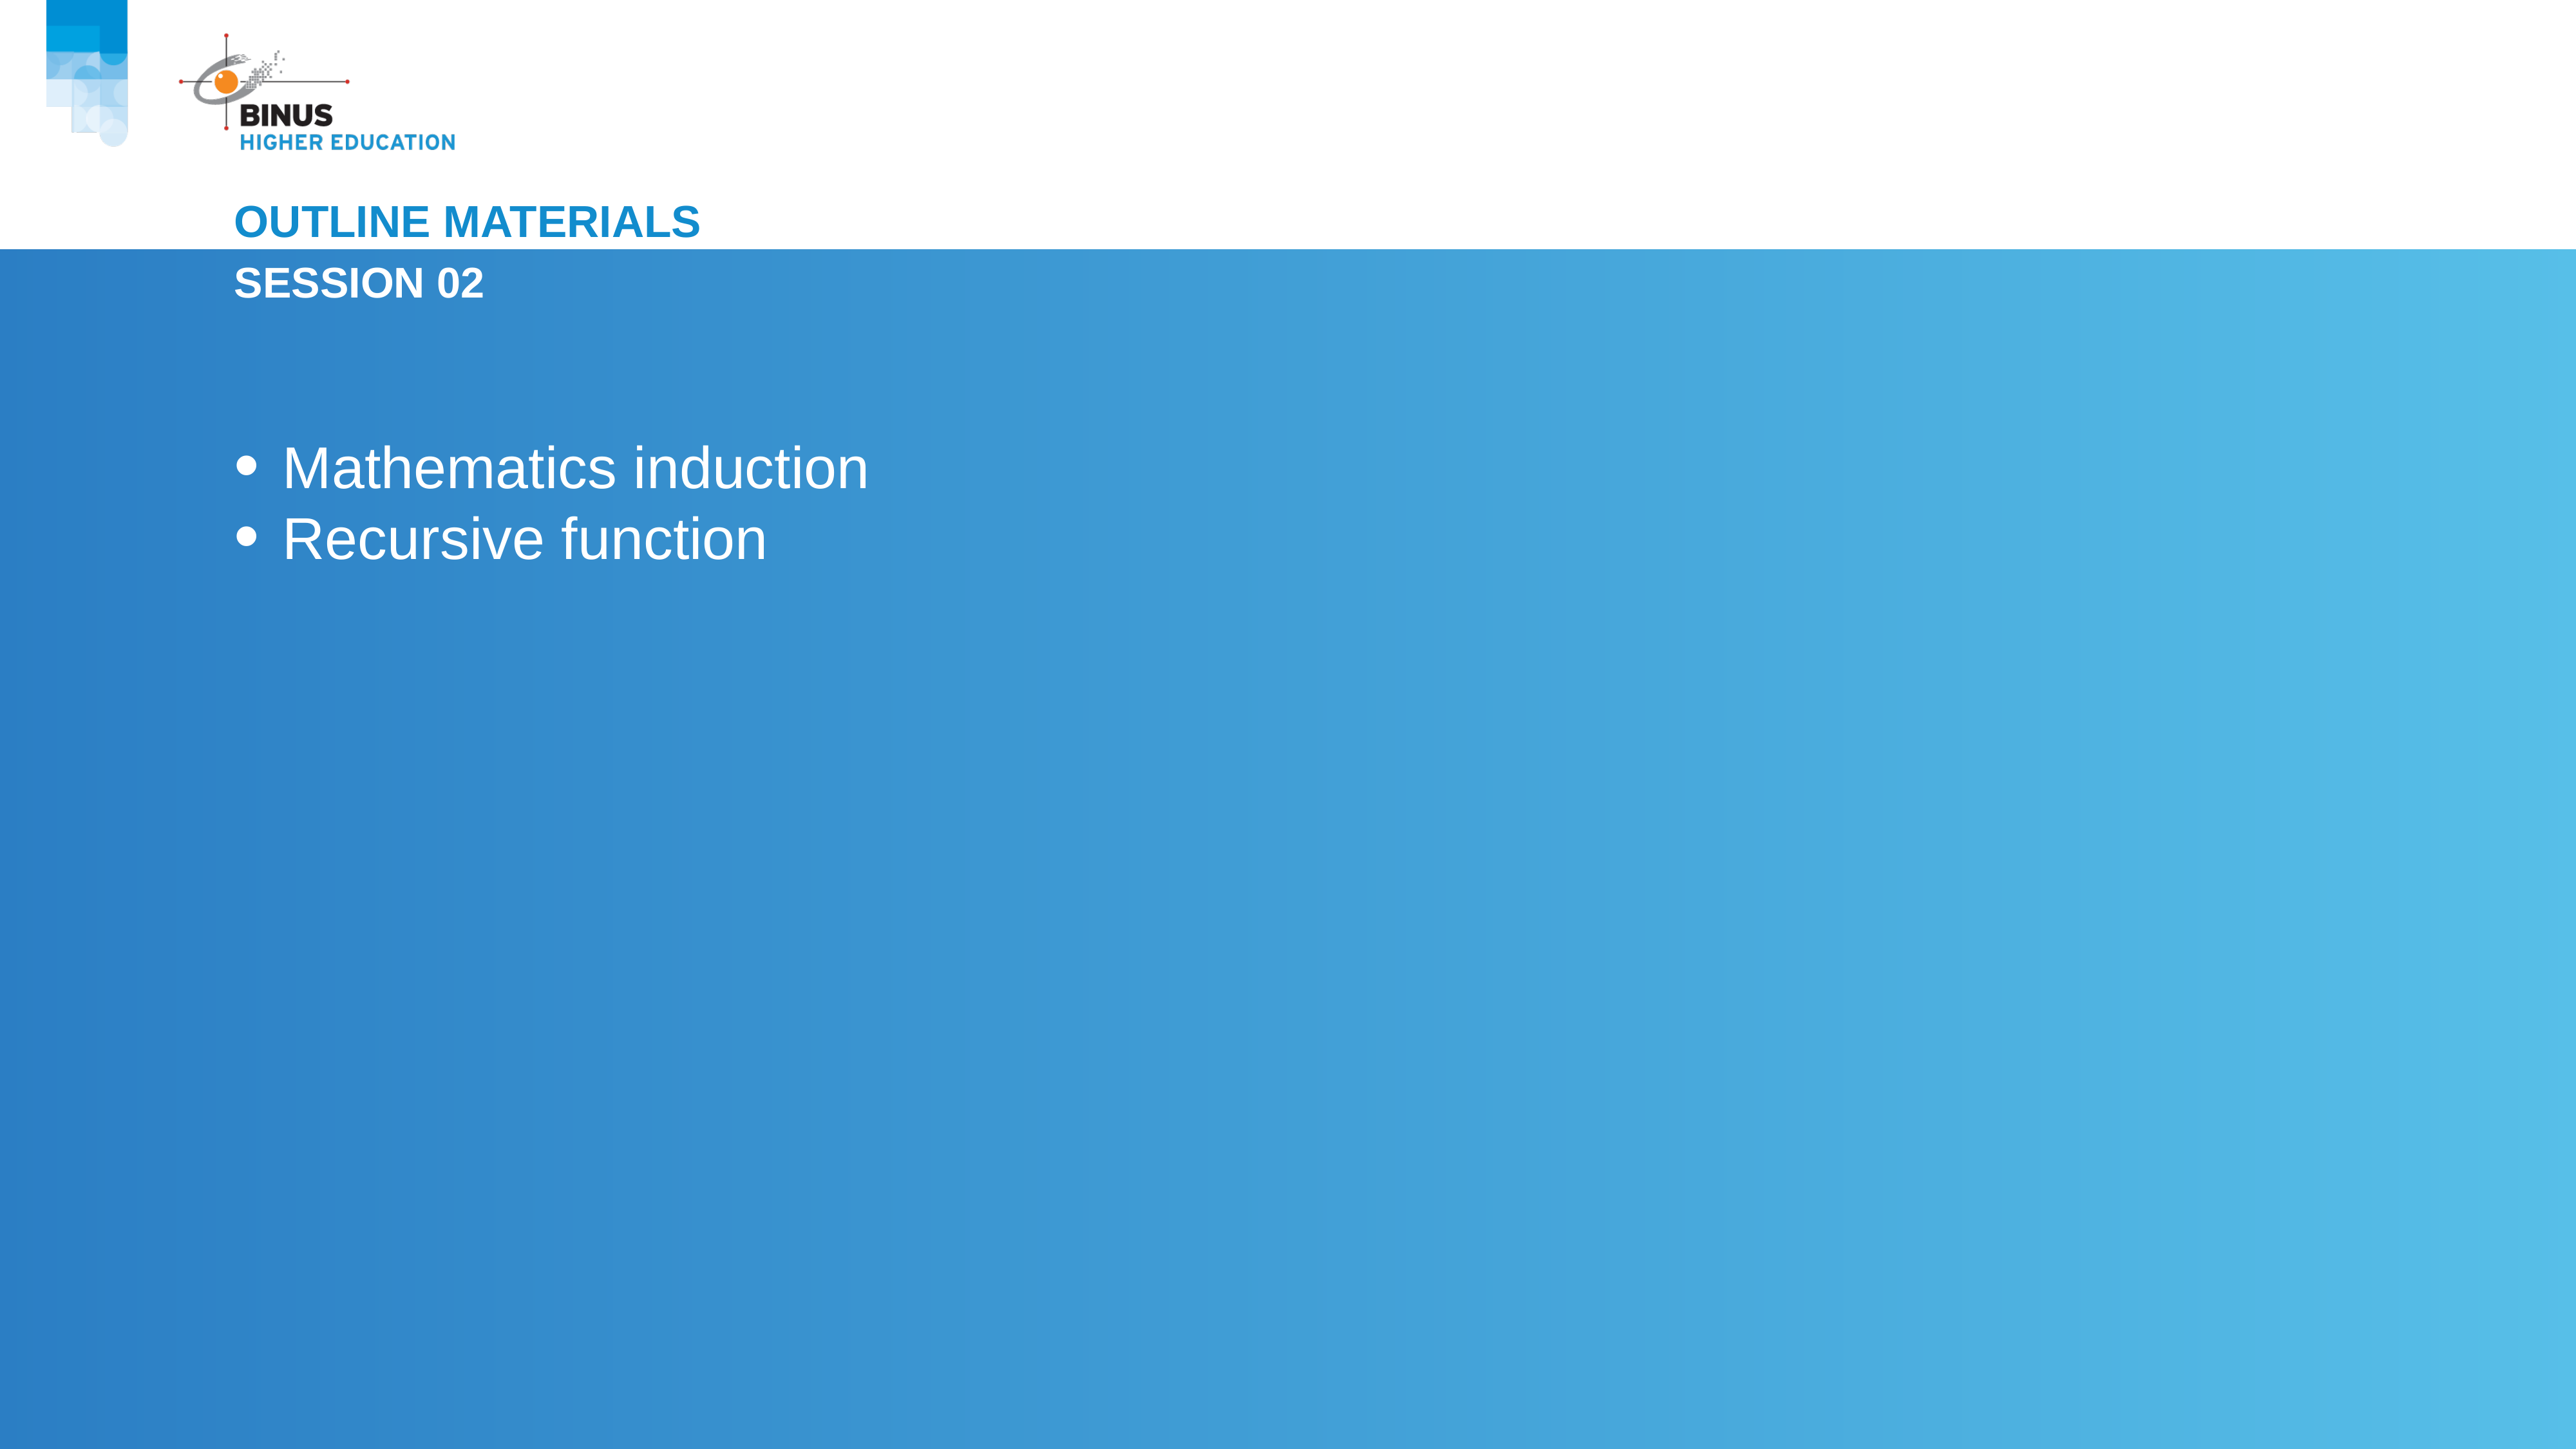

# Outline Materials
Session 02
Mathematics induction
Recursive function